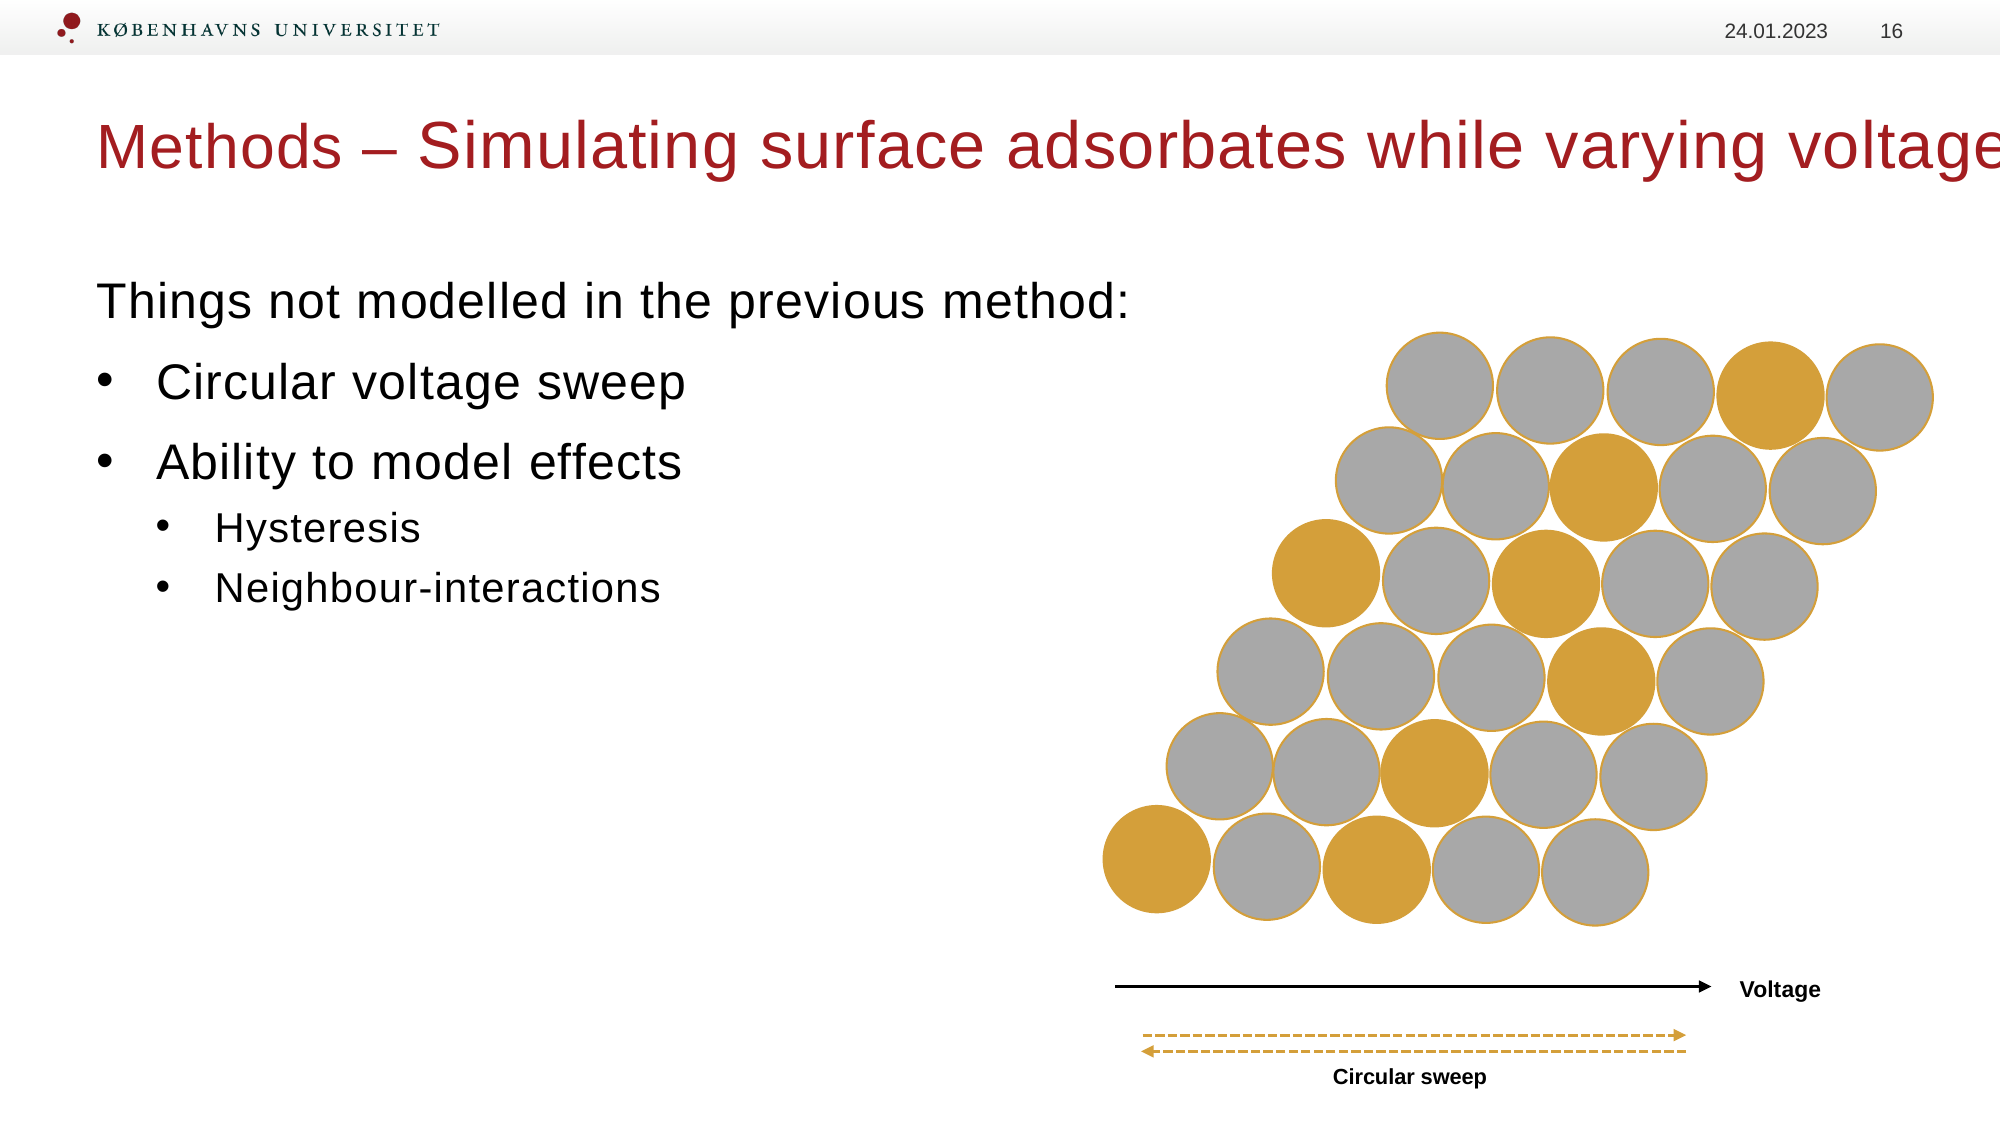

24.01.2023
16
# Methods – Simulating surface adsorbates while varying voltage
Things not modelled in the previous method:
Circular voltage sweep
Ability to model effects
Hysteresis
Neighbour-interactions

Voltage
Circular sweep